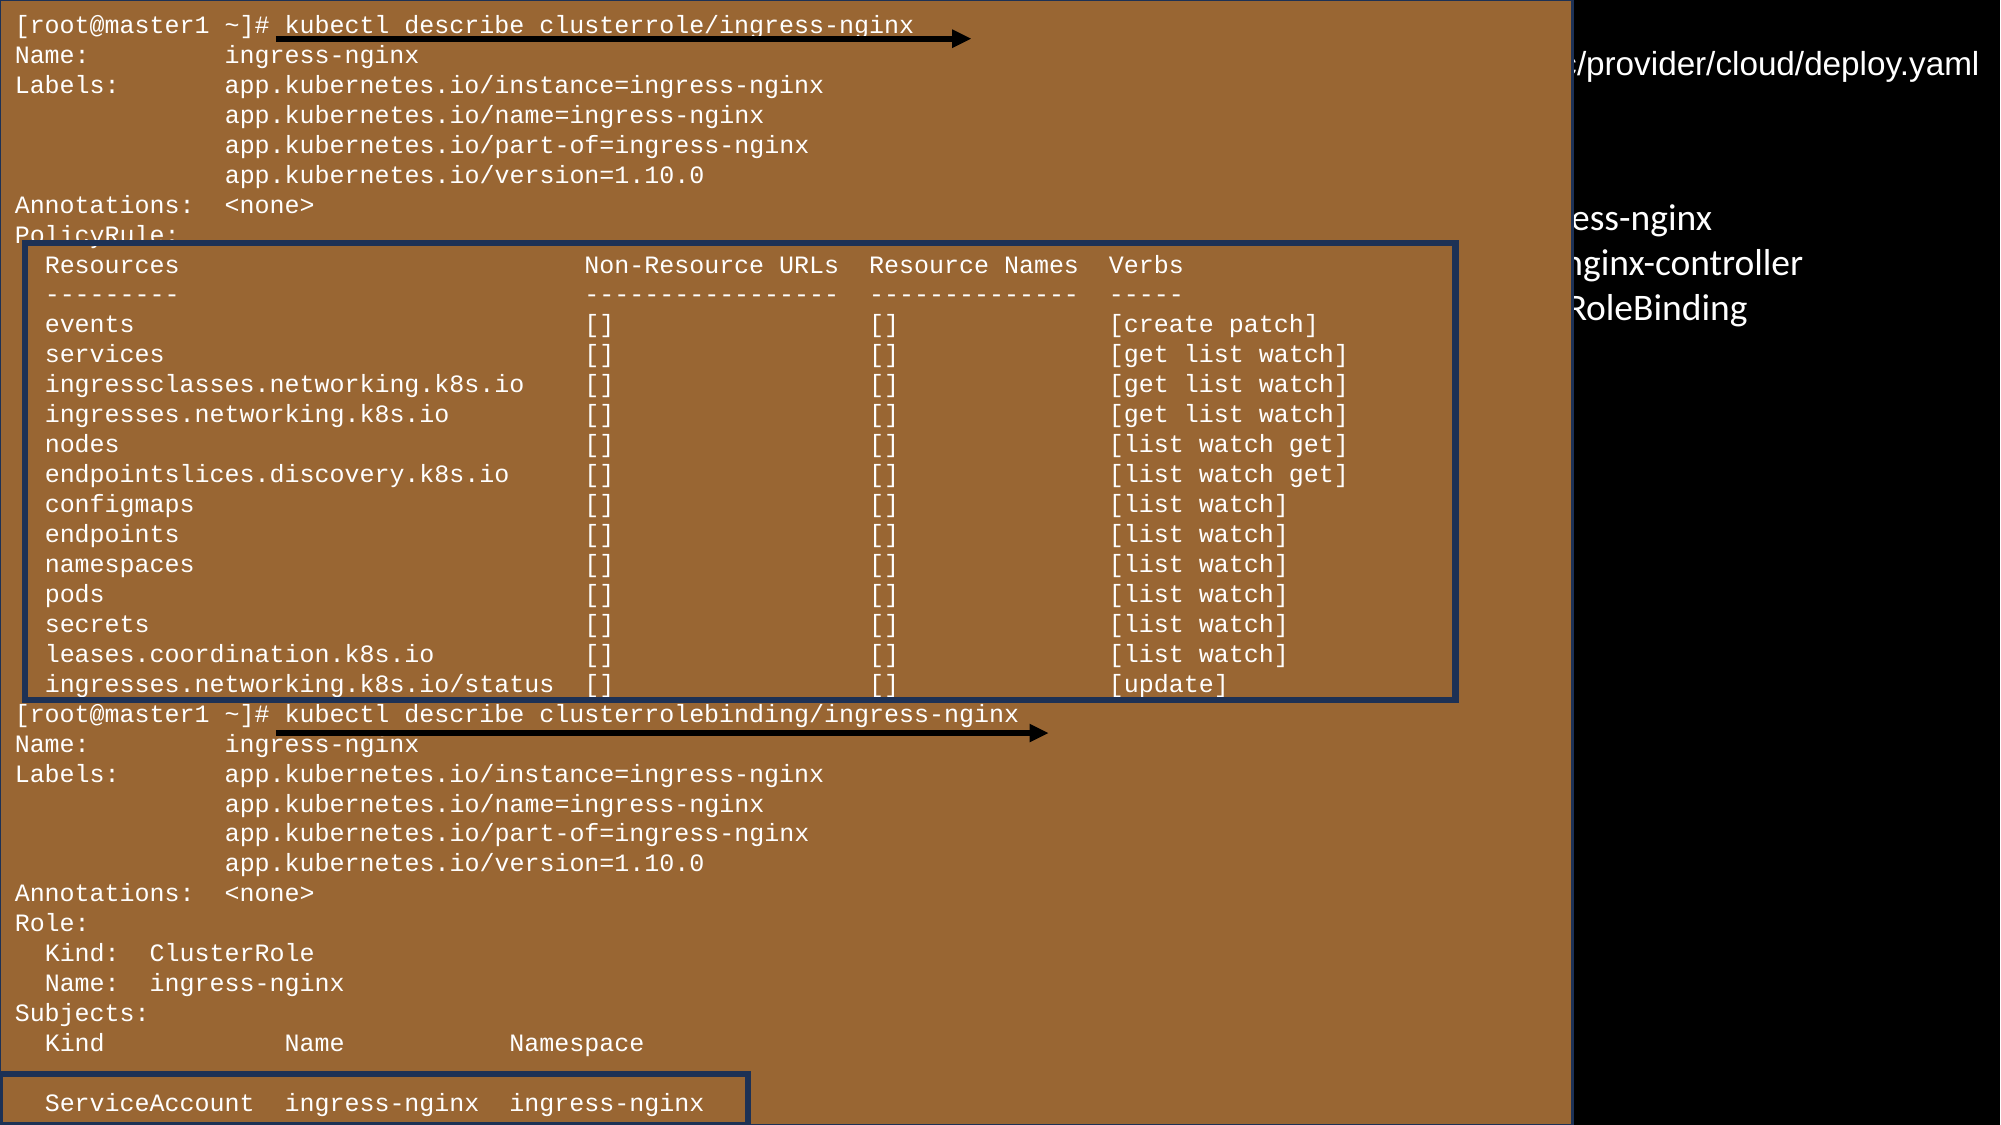

kubectl apply -f https://raw.githubusercontent.com/kubernetes/ingress-nginx/controller-v1.10.0/deploy/static/provider/cloud/deploy.yaml

[root@master1 ~]# kubectl describe clusterrole/ingress-nginx
Name:         ingress-nginx
Labels:       app.kubernetes.io/instance=ingress-nginx
              app.kubernetes.io/name=ingress-nginx
              app.kubernetes.io/part-of=ingress-nginx
              app.kubernetes.io/version=1.10.0
Annotations:  <none>
PolicyRule:
  Resources                           Non-Resource URLs  Resource Names  Verbs
  ---------                           -----------------  --------------  -----
  events                              []                 []              [create patch]
  services                            []                 []              [get list watch]
  ingressclasses.networking.k8s.io    []                 []              [get list watch]
  ingresses.networking.k8s.io         []                 []              [get list watch]
  nodes                               []                 []              [list watch get]
  endpointslices.discovery.k8s.io     []                 []              [list watch get]
  configmaps                          []                 []              [list watch]
  endpoints                           []                 []              [list watch]
  namespaces                          []                 []              [list watch]
  pods                                []                 []              [list watch]
  secrets                             []                 []              [list watch]
  leases.coordination.k8s.io          []                 []              [list watch]
  ingresses.networking.k8s.io/status  []                 []              [update]
[root@master1 ~]# kubectl describe clusterrolebinding/ingress-nginx
Name:         ingress-nginx
Labels:       app.kubernetes.io/instance=ingress-nginx
              app.kubernetes.io/name=ingress-nginx
              app.kubernetes.io/part-of=ingress-nginx
              app.kubernetes.io/version=1.10.0
Annotations:  <none>
Role:
  Kind:  ClusterRole
  Name:  ingress-nginx
Subjects:
  Kind            Name           Namespace
  ----            ----           ---------
  ServiceAccount  ingress-nginx  ingress-nginx
Namespace: ingress-nginx
  ServiceAccount: ingress-nginx
  ConfigMap: ingress-nginx-controller
  ClusterRole ; ClusterRoleBinding